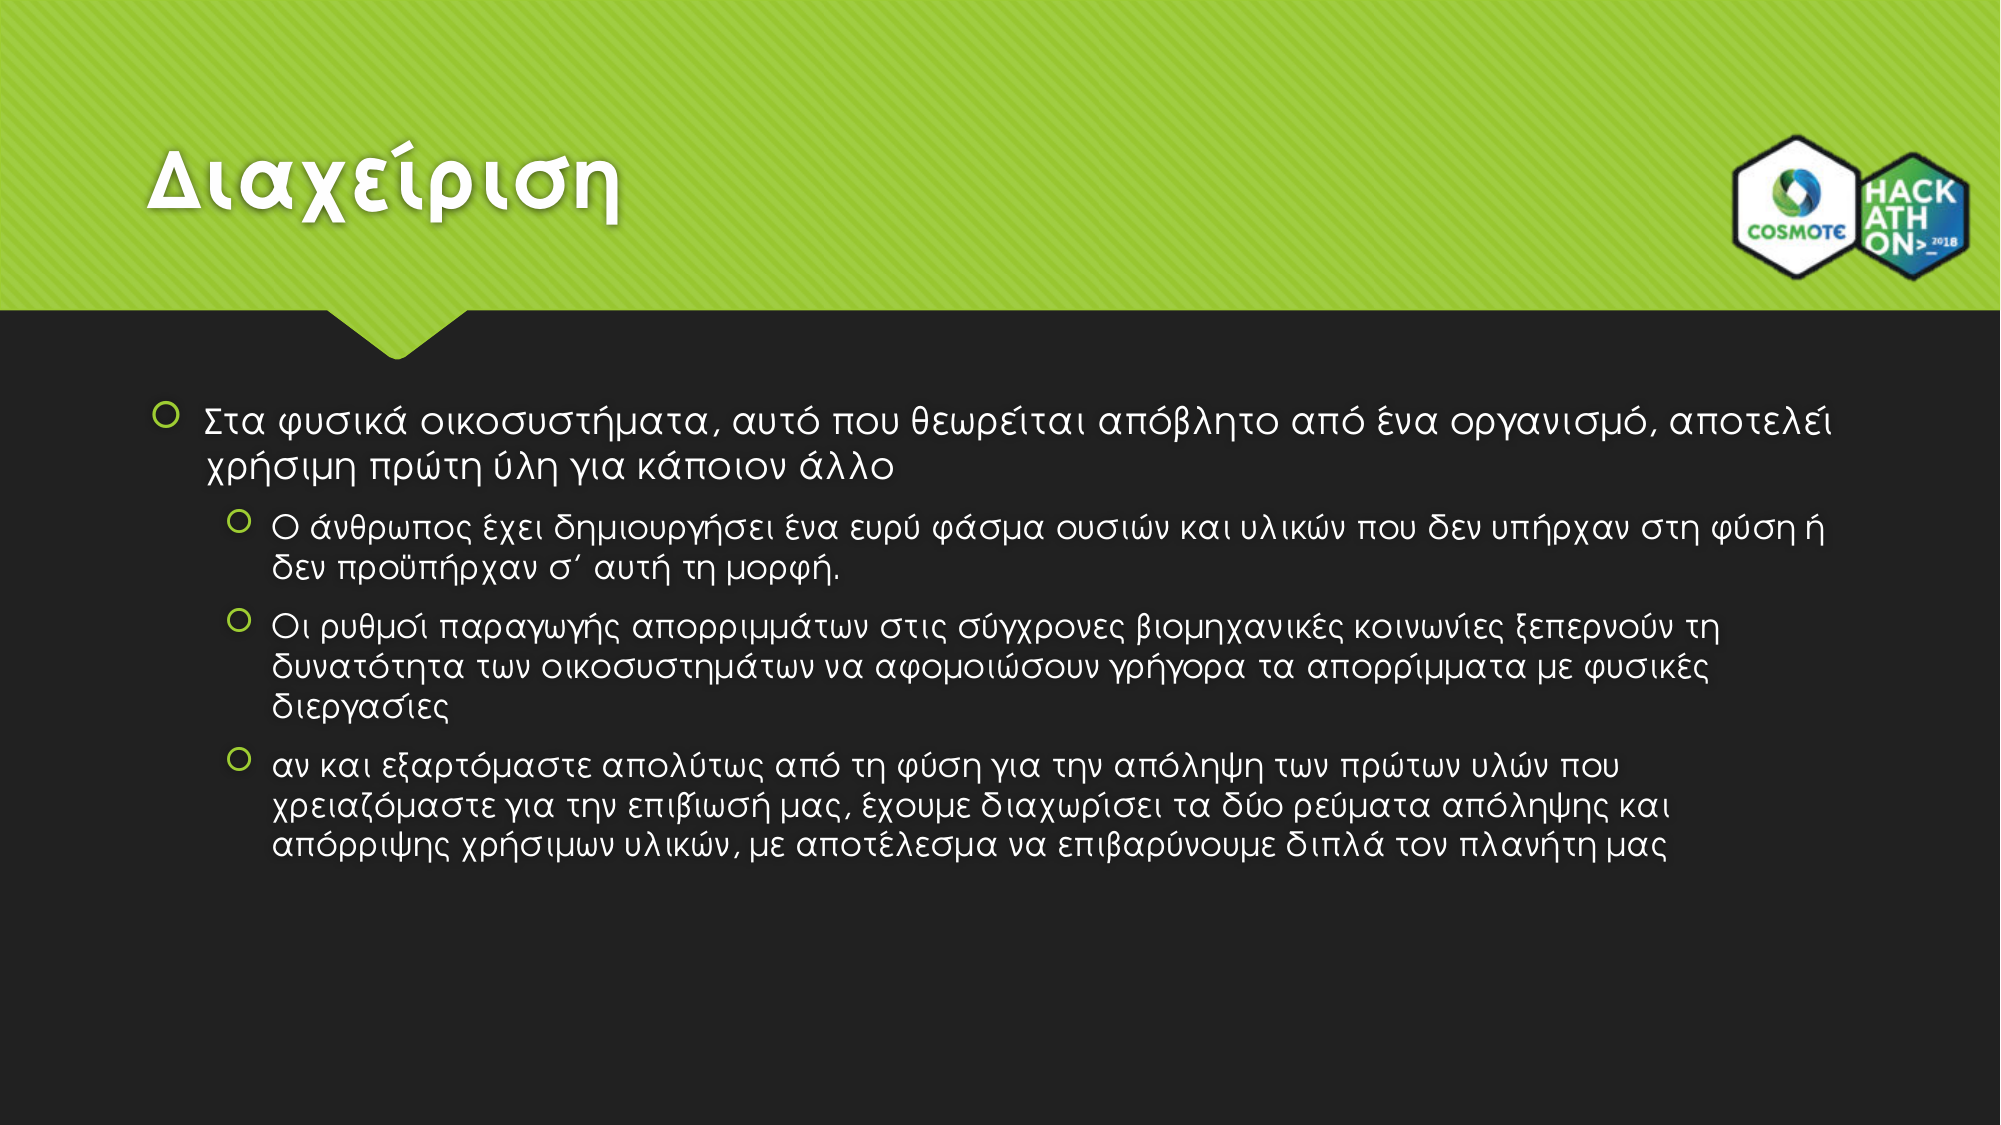

# Διαχείριση
Στα φυσικά οικοσυστήματα, αυτό που θεωρείται απόβλητο από ένα οργανισμό, αποτελεί χρήσιμη πρώτη ύλη για κάποιον άλλο
Ο άνθρωπος έχει δημιουργήσει ένα ευρύ φάσμα ουσιών και υλικών που δεν υπήρχαν στη φύση ή δεν προϋπήρχαν σ’ αυτή τη μορφή.
Οι ρυθμοί παραγωγής απορριμμάτων στις σύγχρονες βιομηχανικές κοινωνίες ξεπερνούν τη δυνατότητα των οικοσυστημάτων να αφομοιώσουν γρήγορα τα απορρίμματα με φυσικές διεργασίες
αν και εξαρτόμαστε απολύτως από τη φύση για την απόληψη των πρώτων υλών που χρειαζόμαστε για την επιβίωσή μας, έχουμε διαχωρίσει τα δύο ρεύματα απόληψης και απόρριψης χρήσιμων υλικών, με αποτέλεσμα να επιβαρύνουμε διπλά τον πλανήτη μας